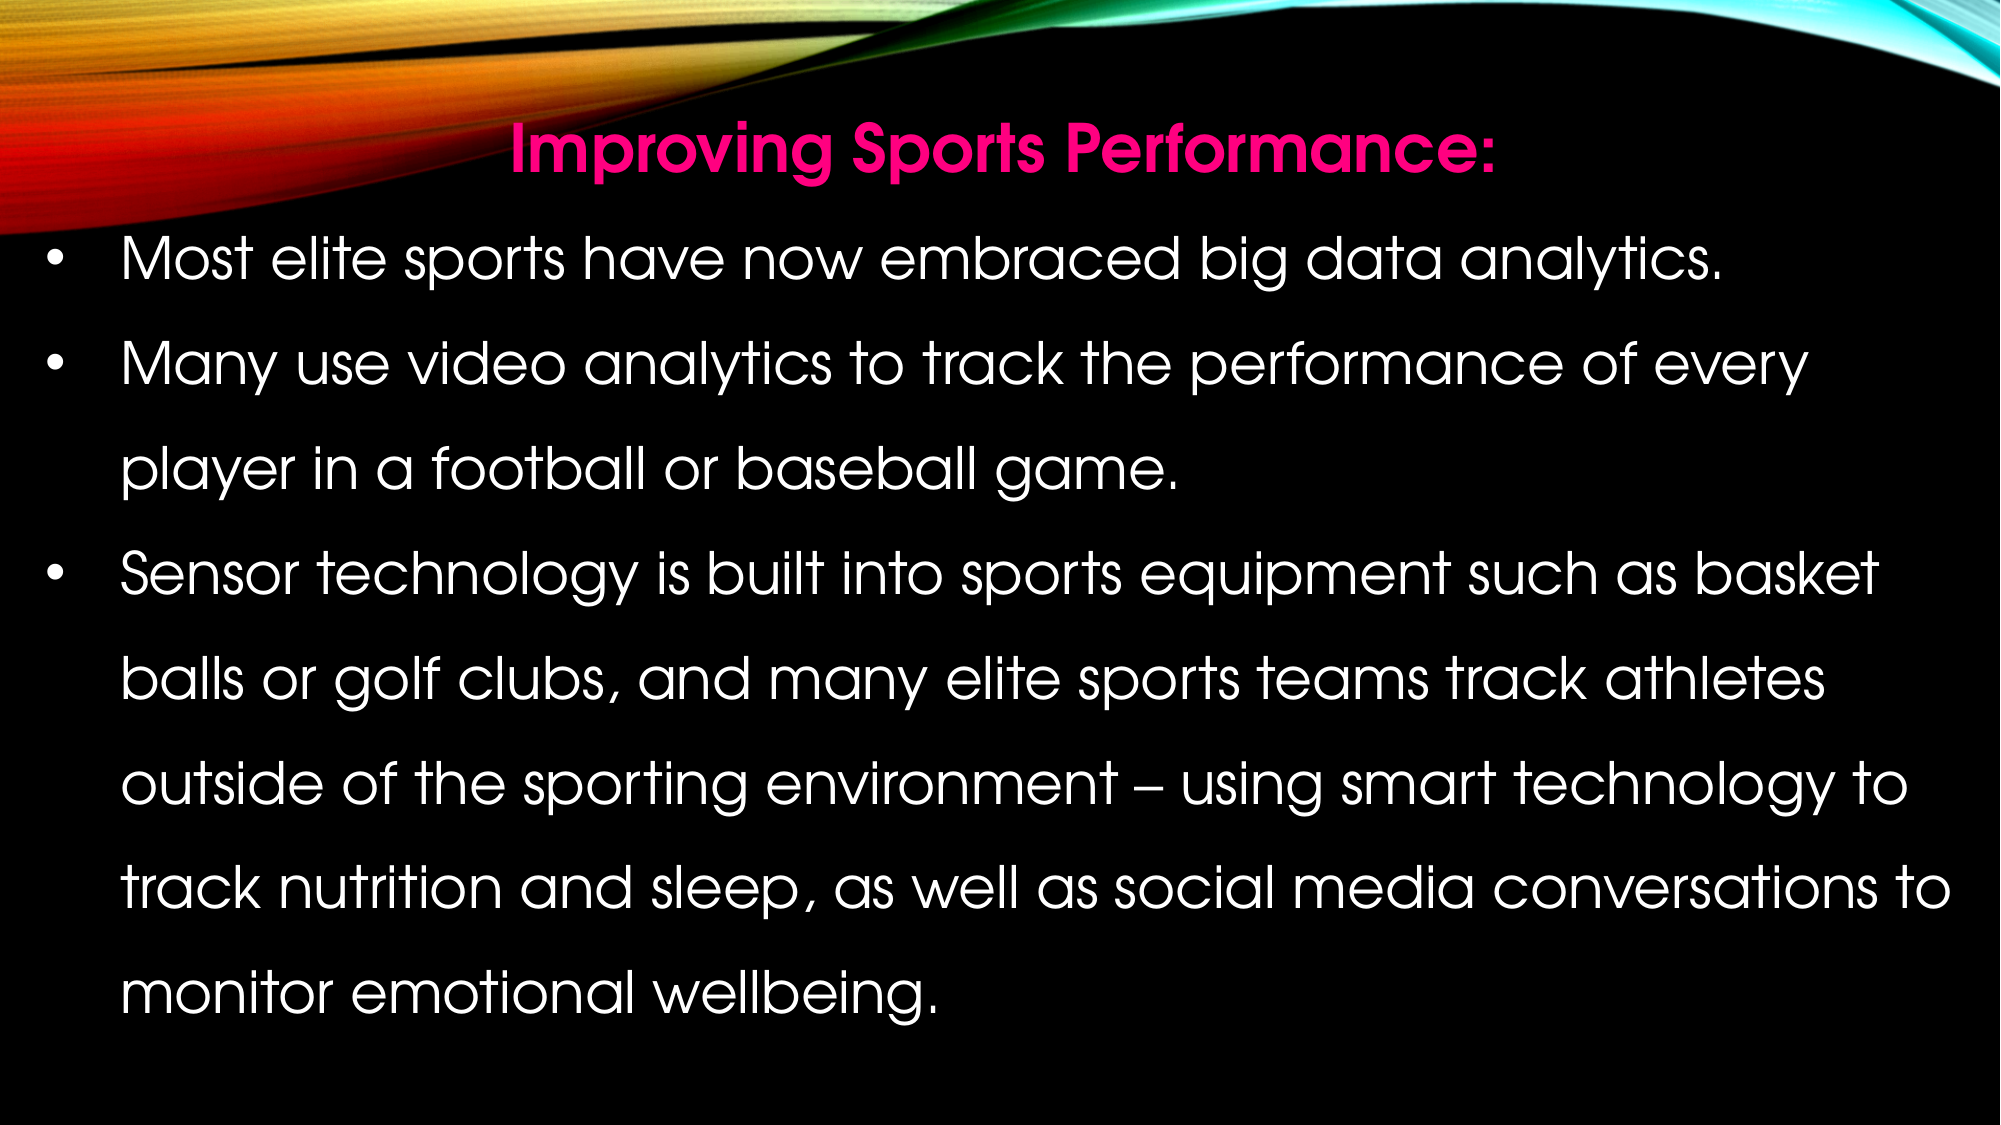

Improving Sports Performance:
Most elite sports have now embraced big data analytics.
Many use video analytics to track the performance of every player in a football or baseball game.
Sensor technology is built into sports equipment such as basket balls or golf clubs, and many elite sports teams track athletes outside of the sporting environment – using smart technology to track nutrition and sleep, as well as social media conversations to monitor emotional wellbeing.